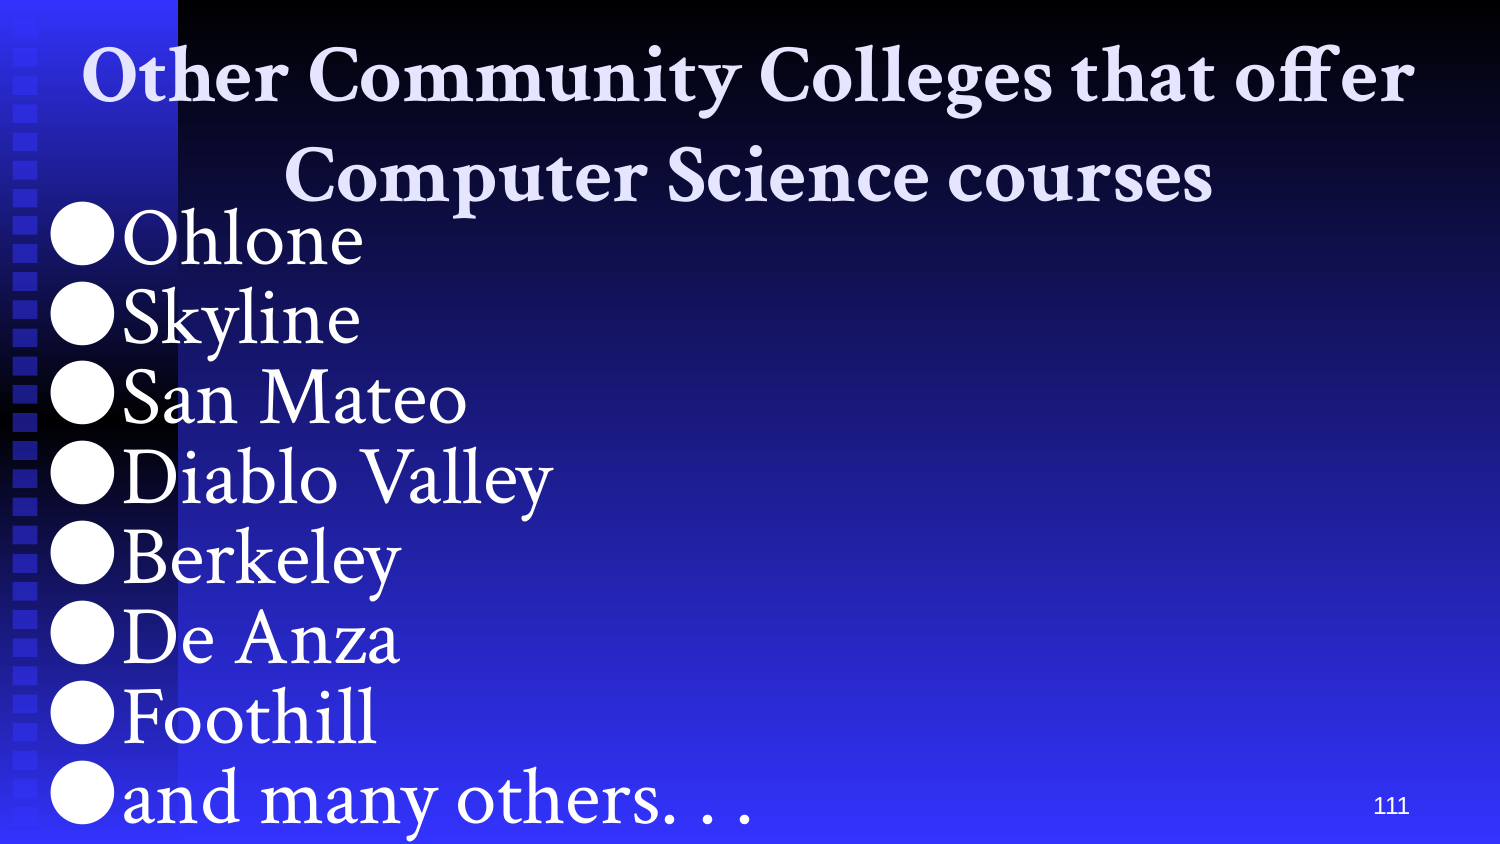

Other Community Colleges that offer Computer Science courses

Ohlone
Skyline
San Mateo
Diablo Valley
Berkeley
De Anza
Foothill
and many others. . .
111